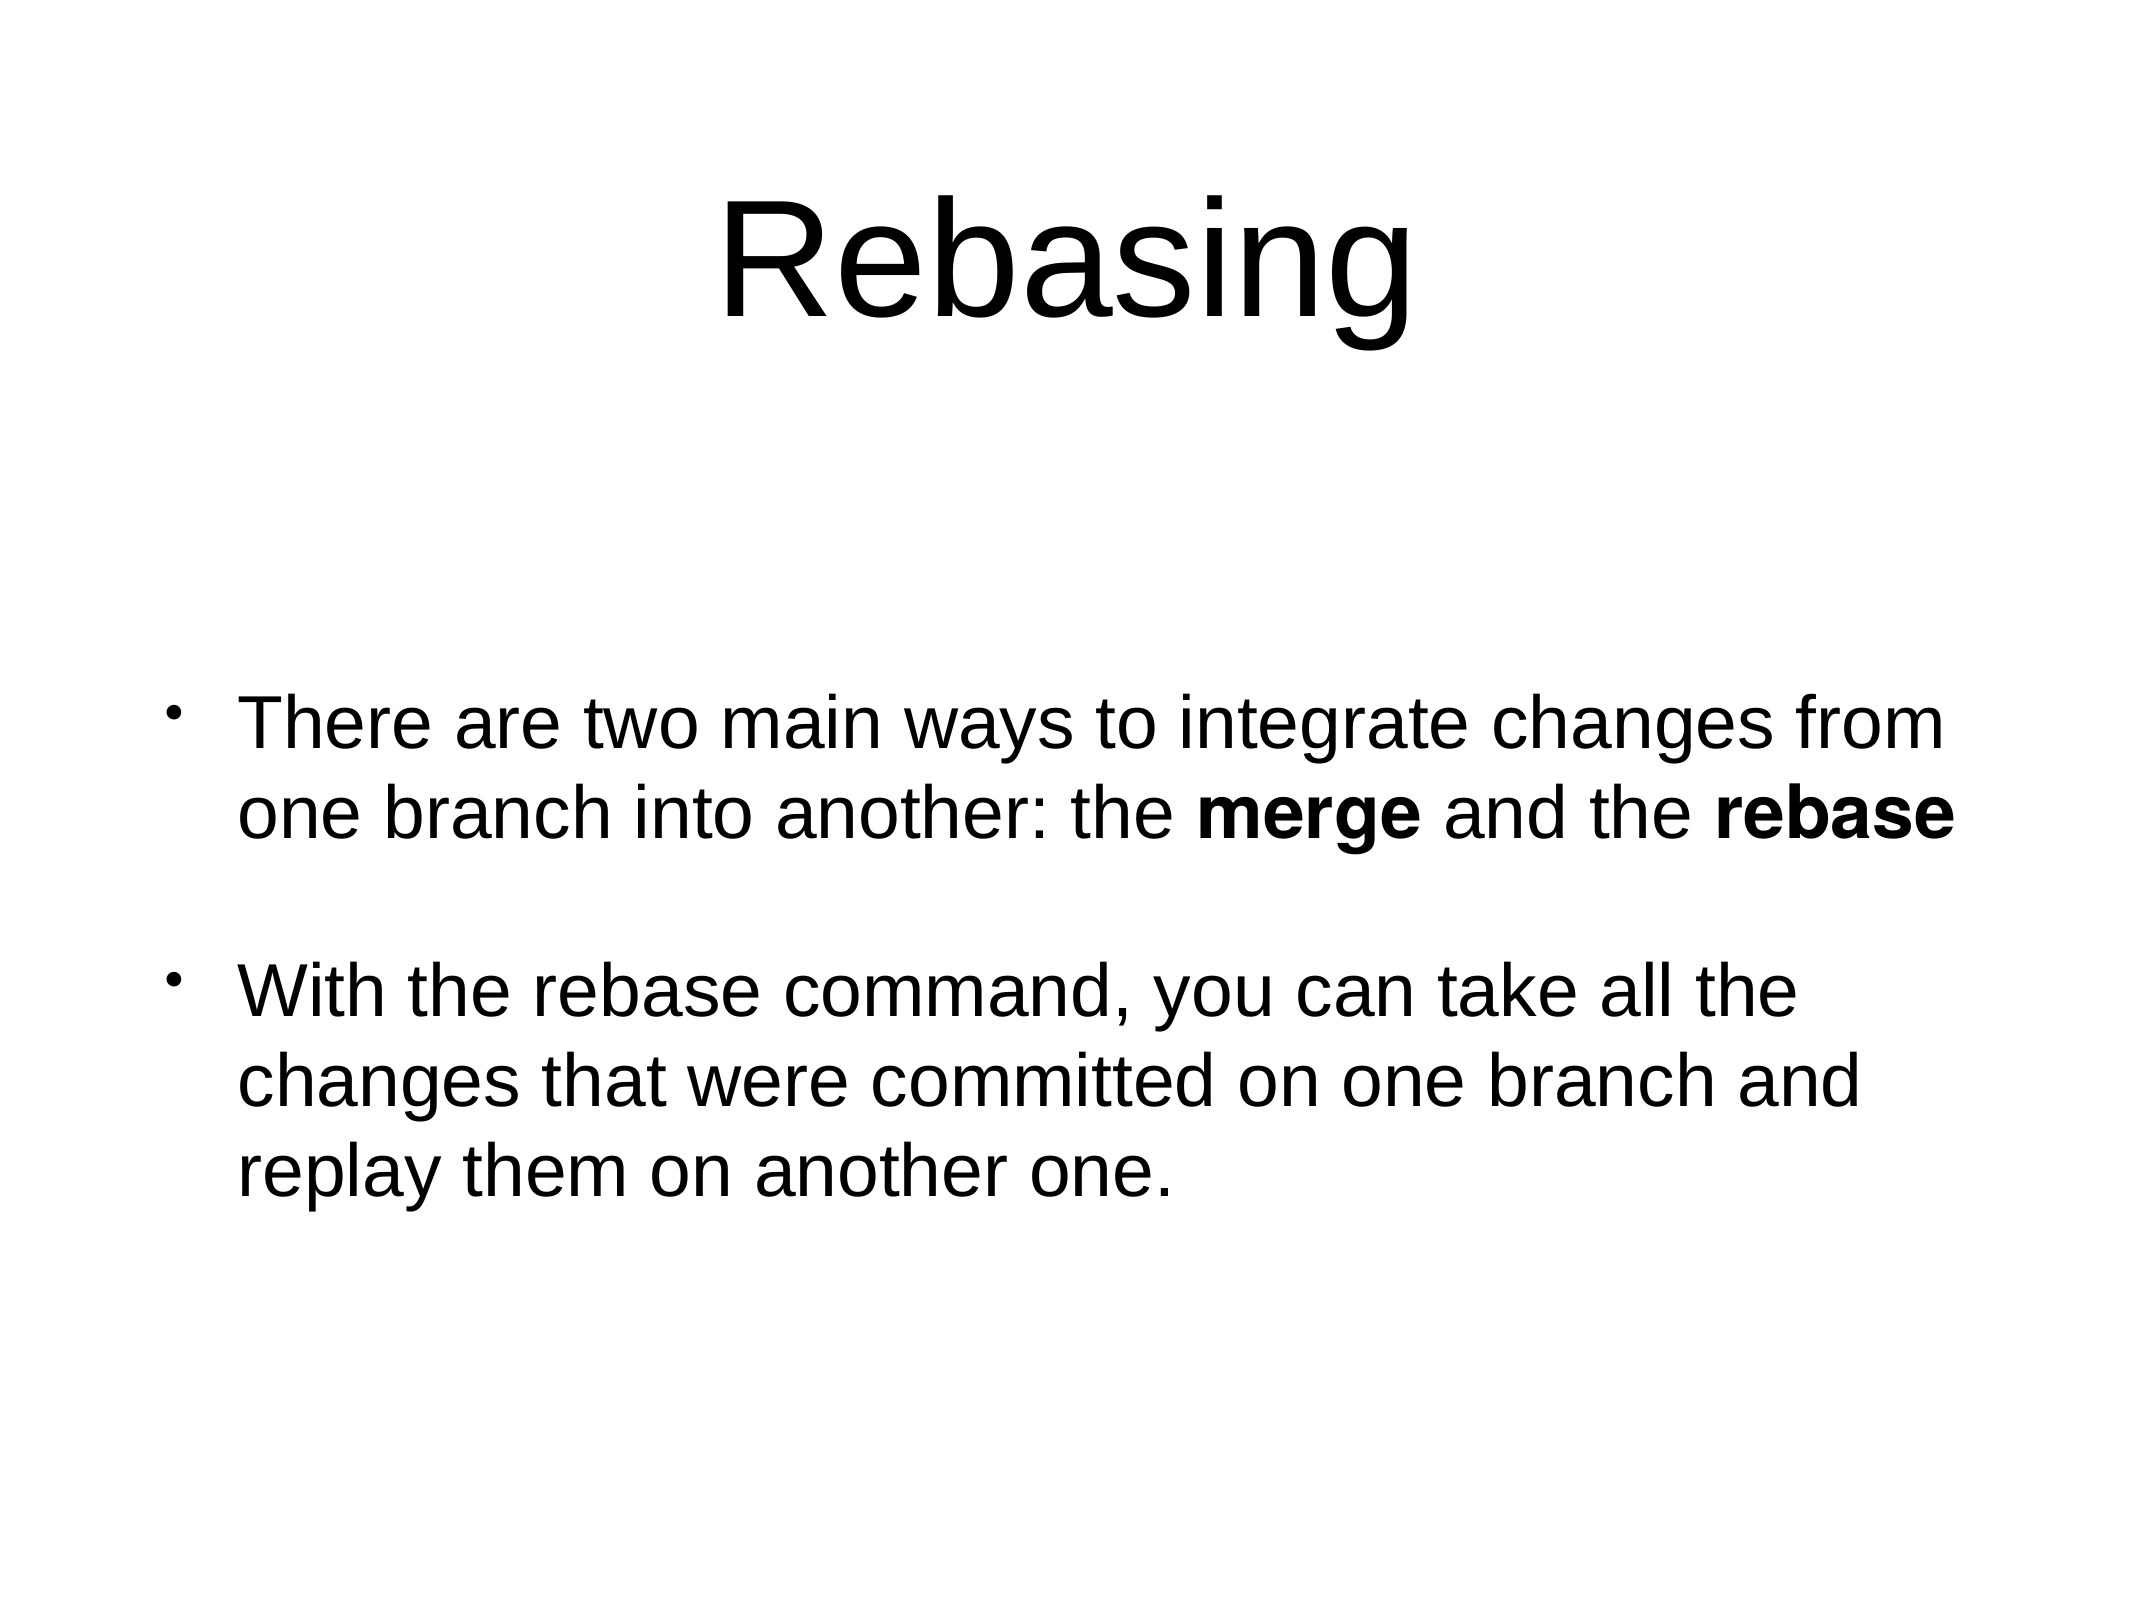

# Rebasing
There are two main ways to integrate changes from one branch into another: the merge and the rebase
With the rebase command, you can take all the changes that were committed on one branch and replay them on another one.